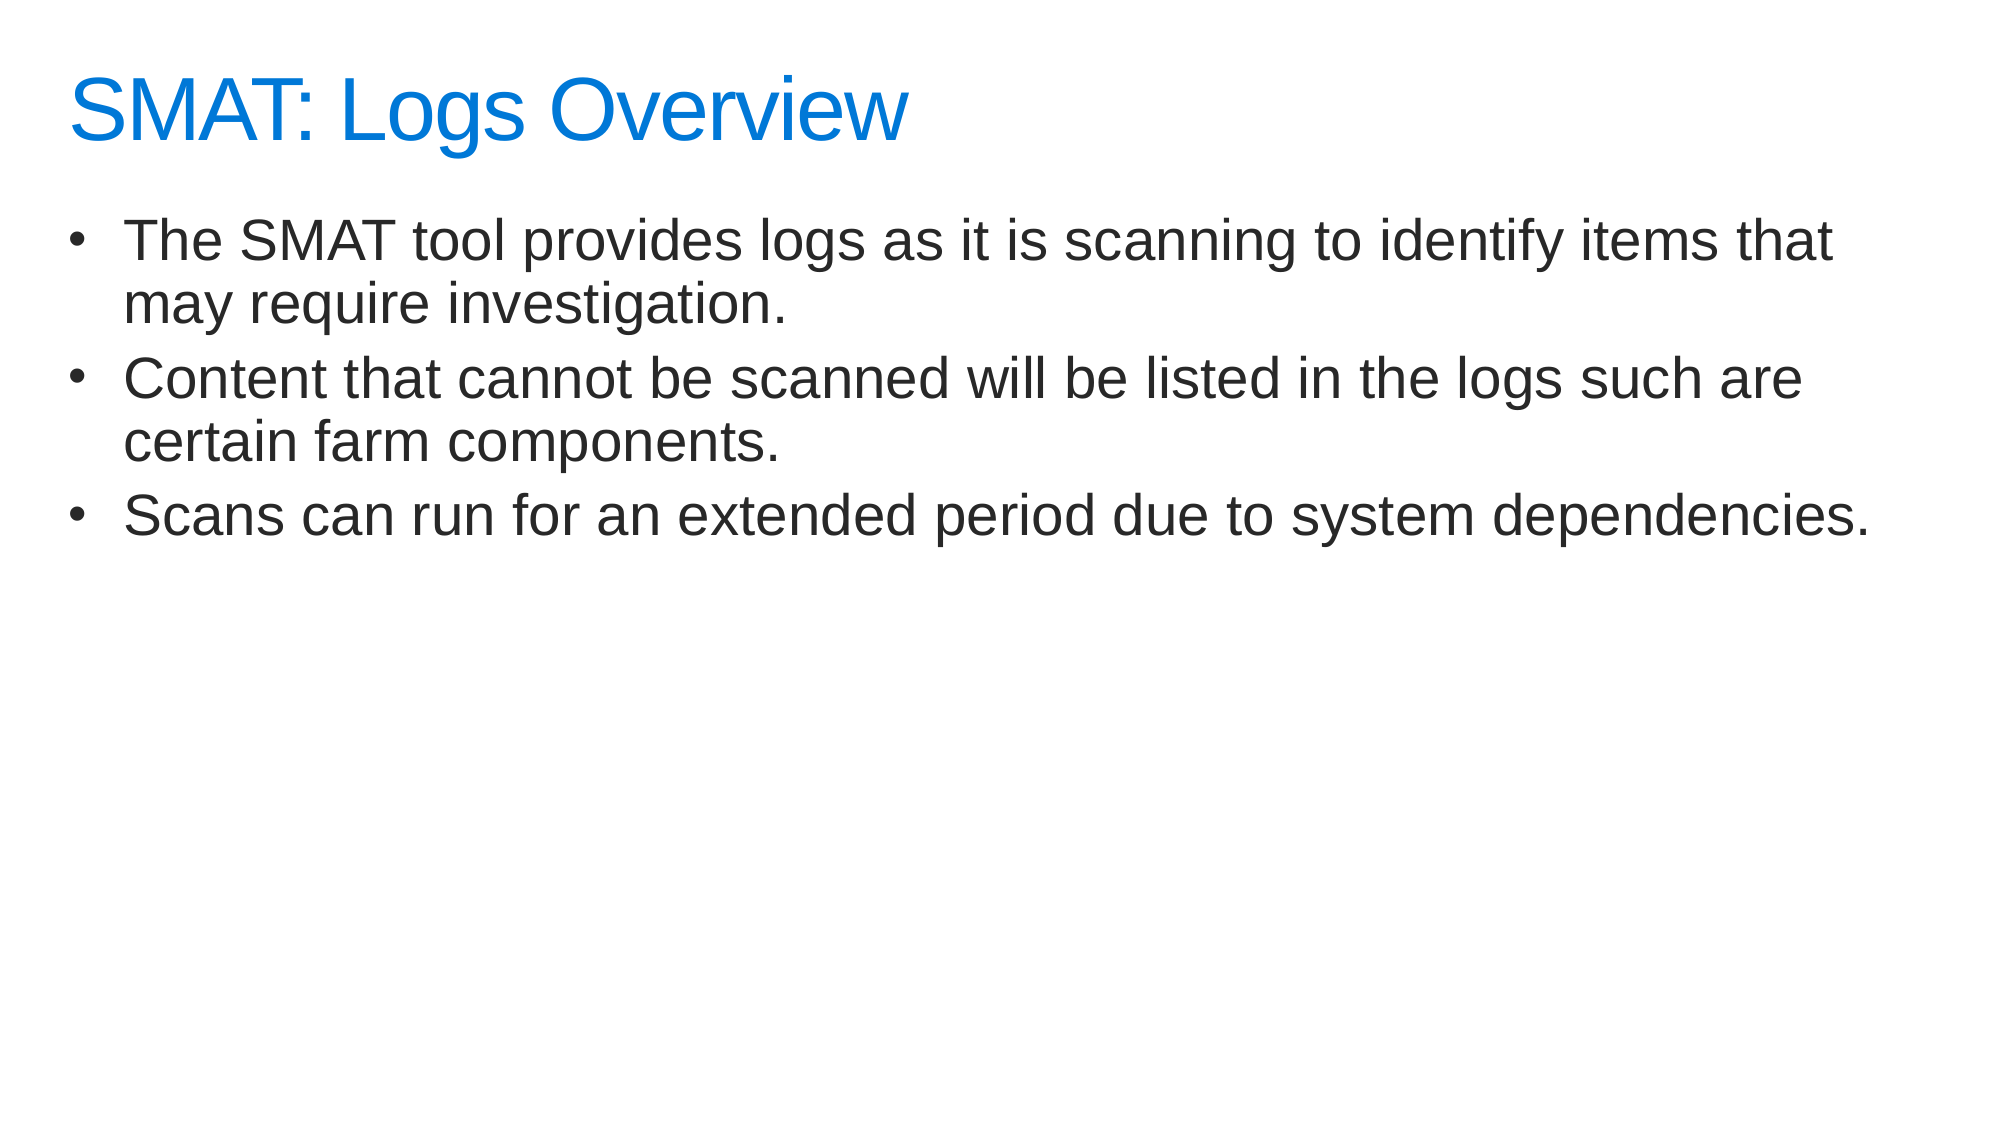

# SMAT: Logs Overview
The SMAT tool provides logs as it is scanning to identify items that may require investigation.
Content that cannot be scanned will be listed in the logs such are certain farm components.
Scans can run for an extended period due to system dependencies.